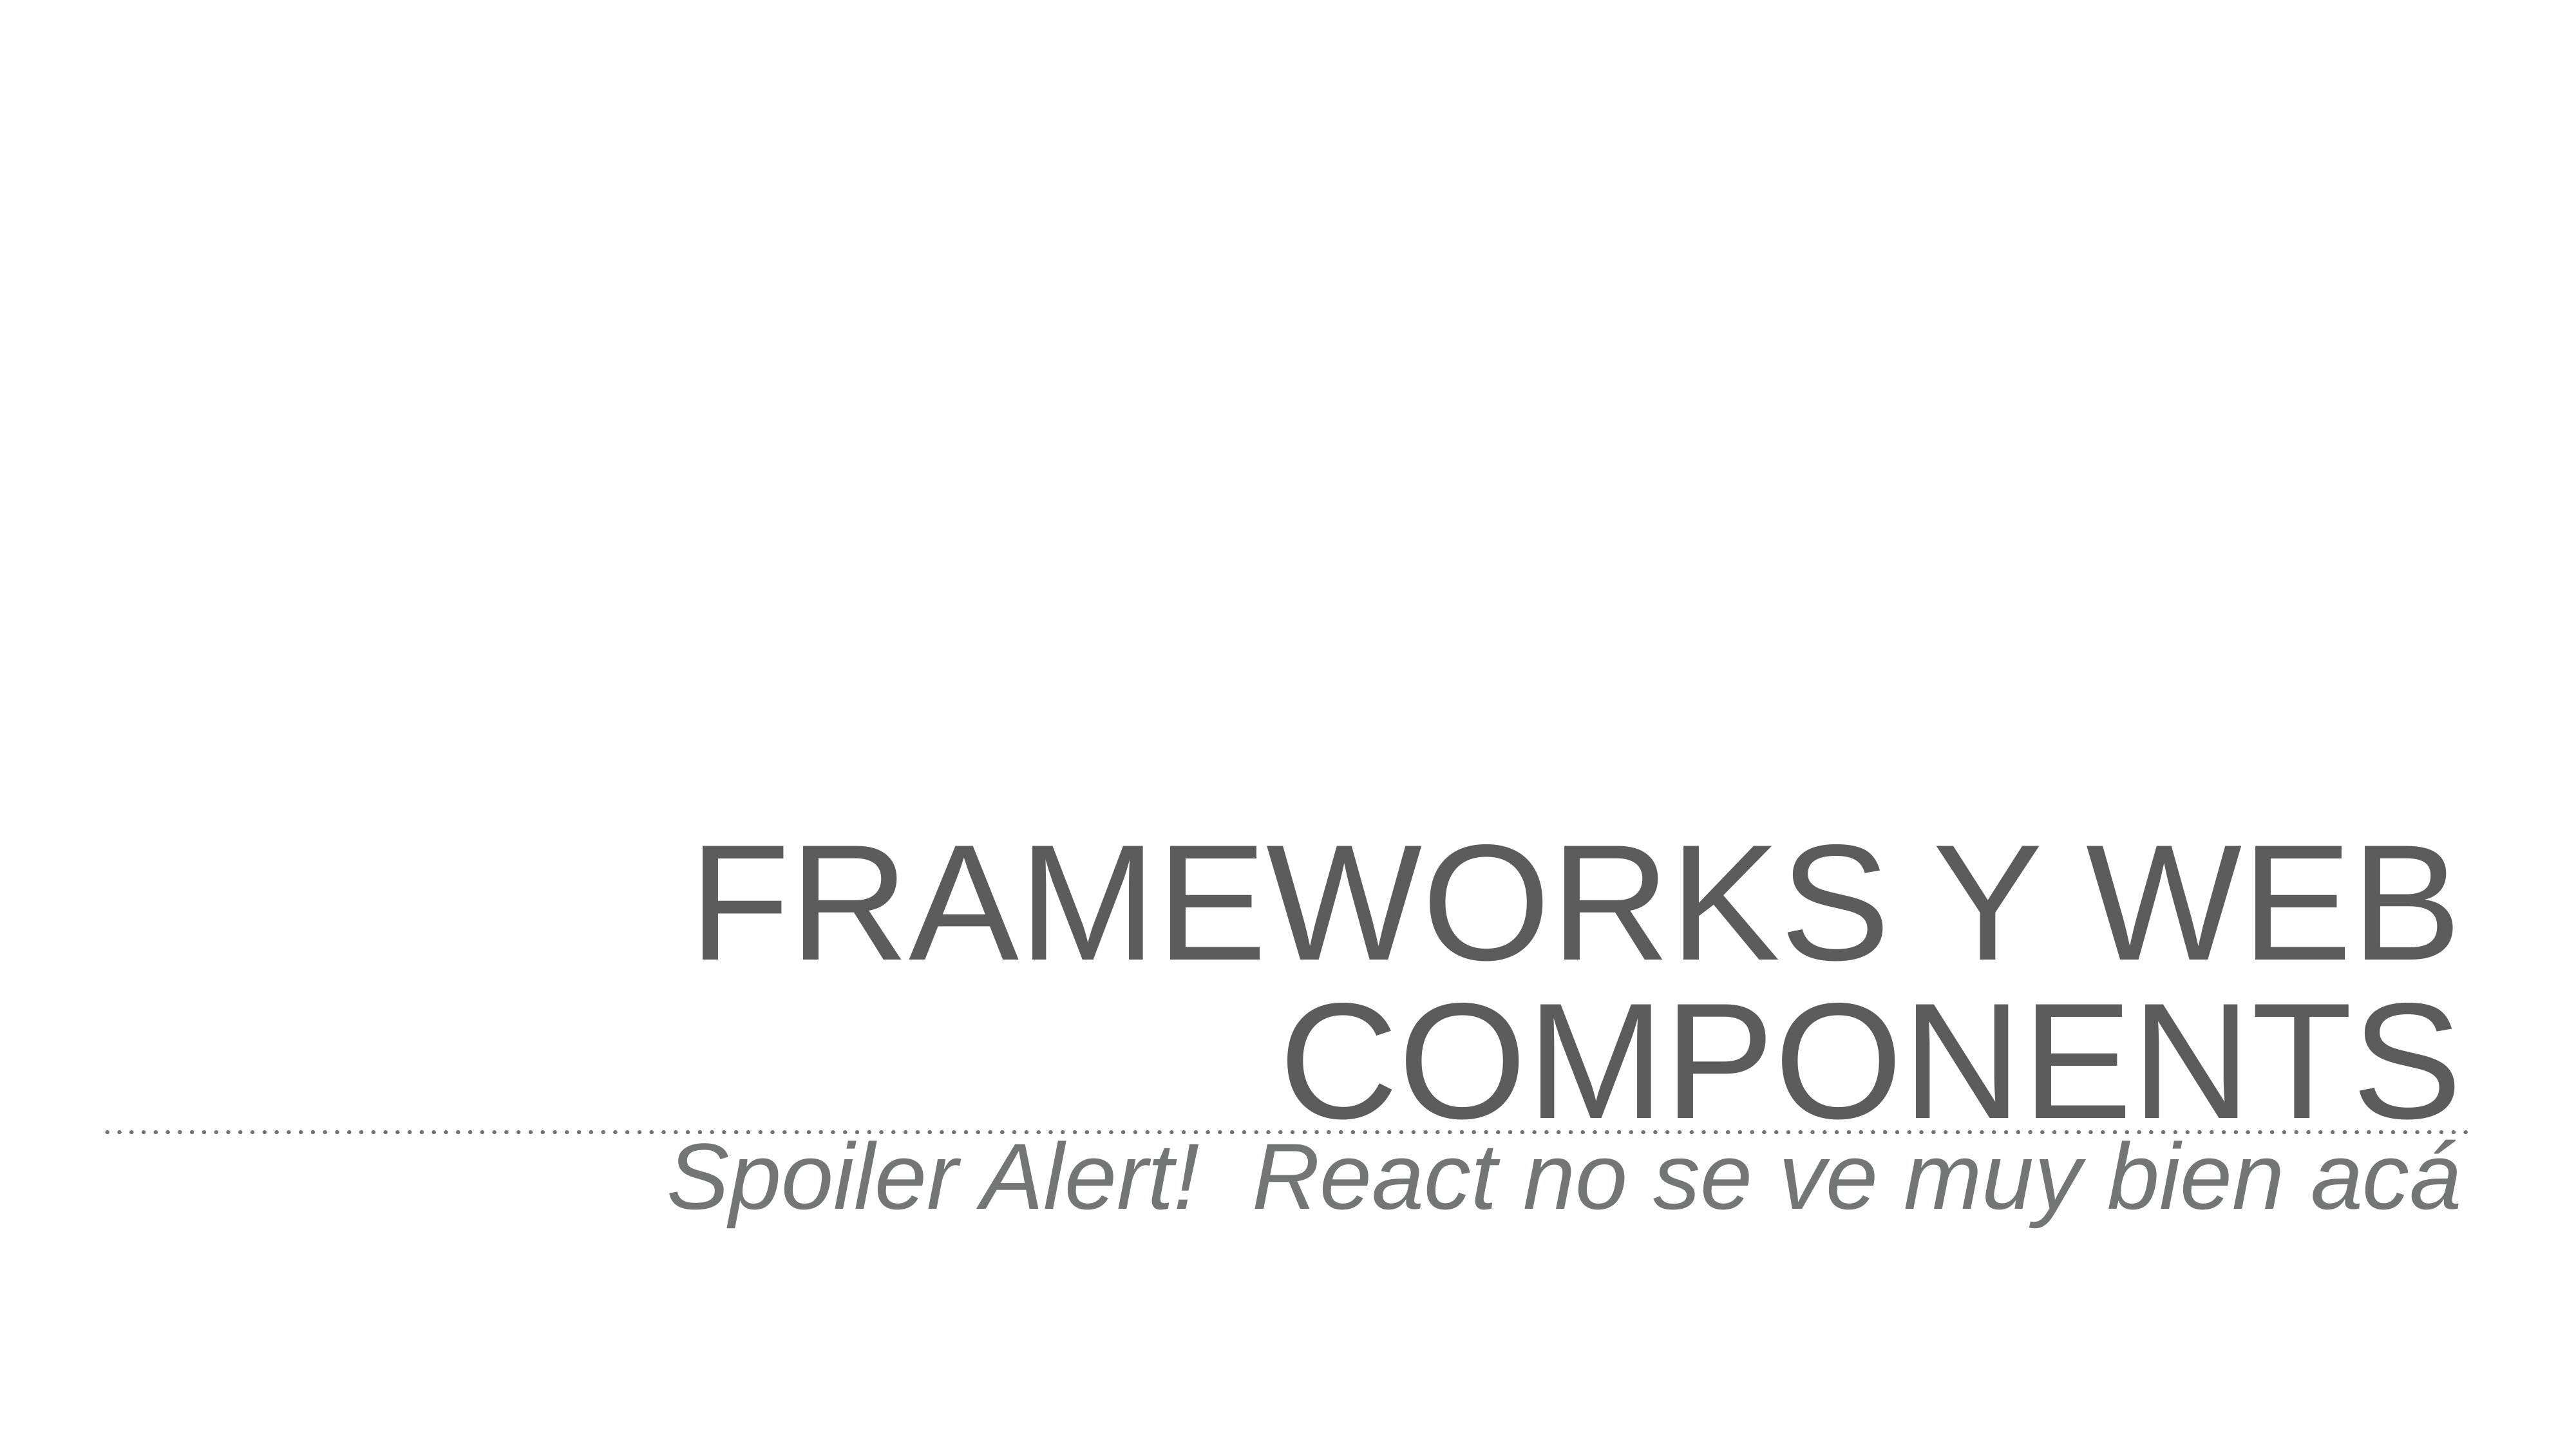

# Frameworks y Web Components

Spoiler Alert!  React no se ve muy bien acá